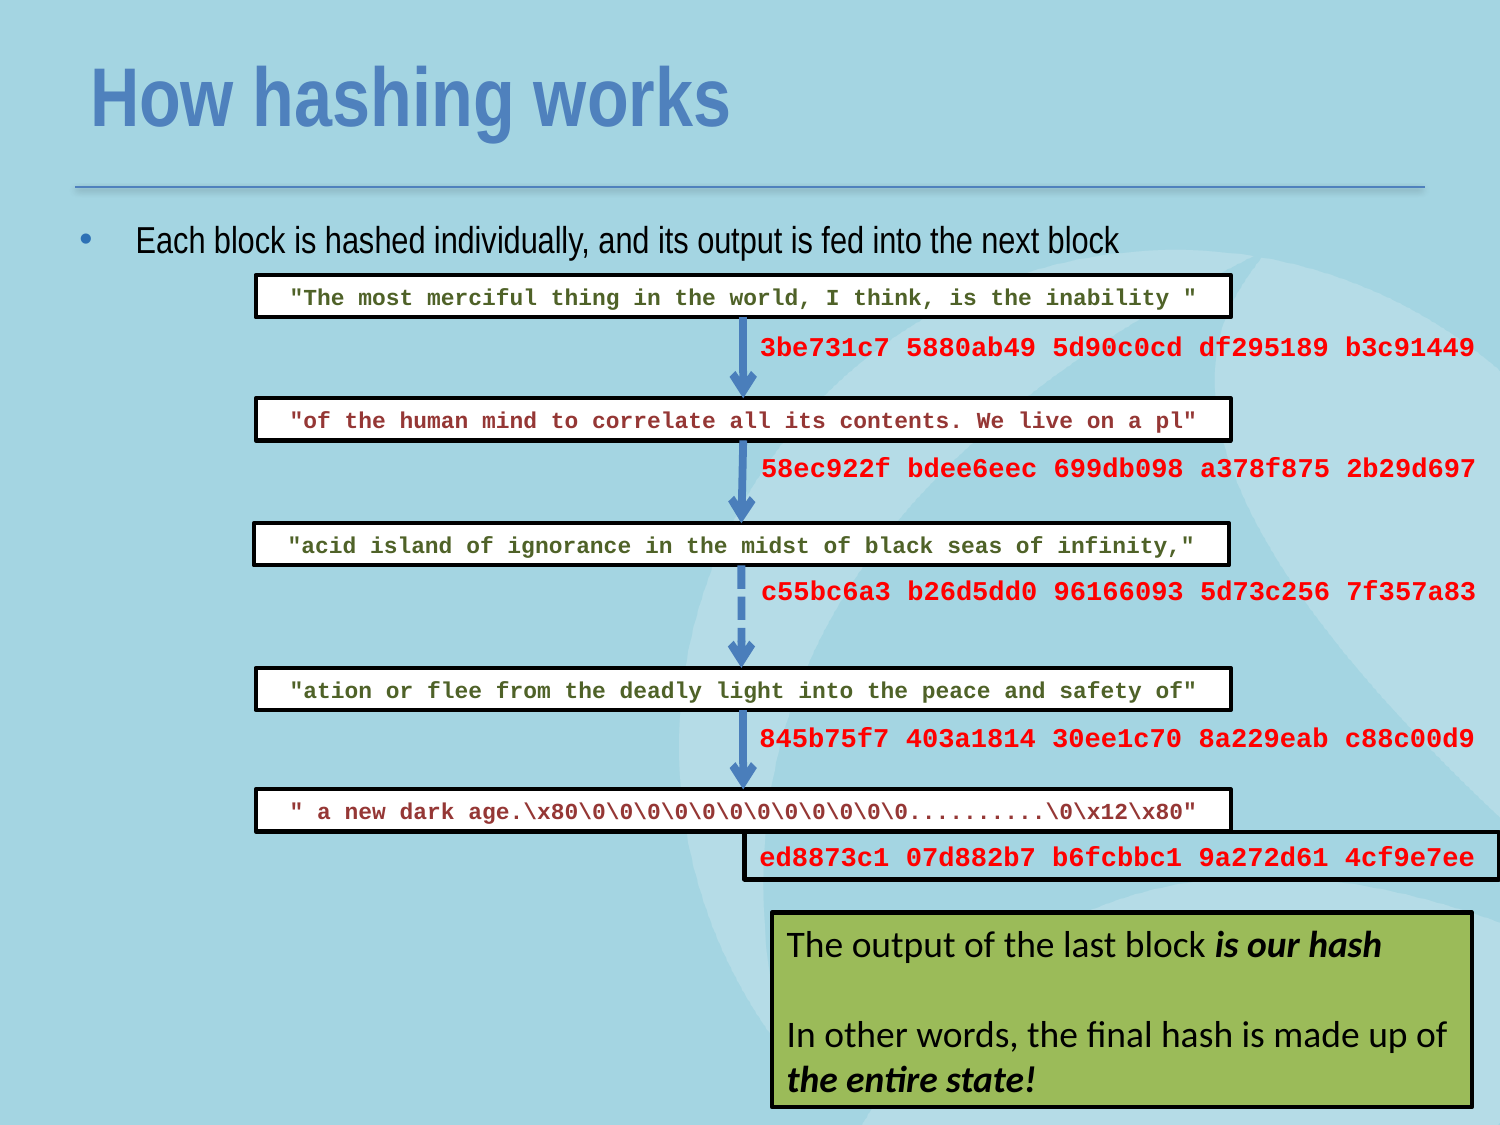

# How hashing works
Each block is hashed individually, and its output is fed into the next block
"The most merciful thing in the world, I think, is the inability "
3be731c7 5880ab49 5d90c0cd df295189 b3c91449
"of the human mind to correlate all its contents. We live on a pl"
58ec922f bdee6eec 699db098 a378f875 2b29d697
"acid island of ignorance in the midst of black seas of infinity,"
c55bc6a3 b26d5dd0 96166093 5d73c256 7f357a83
"ation or flee from the deadly light into the peace and safety of"
845b75f7 403a1814 30ee1c70 8a229eab c88c00d9
" a new dark age.\x80\0\0\0\0\0\0\0\0\0\0\0\0..........\0\x12\x80"
ed8873c1 07d882b7 b6fcbbc1 9a272d61 4cf9e7ee
The output of the last block is our hash

In other words, the final hash is made up of the entire state!